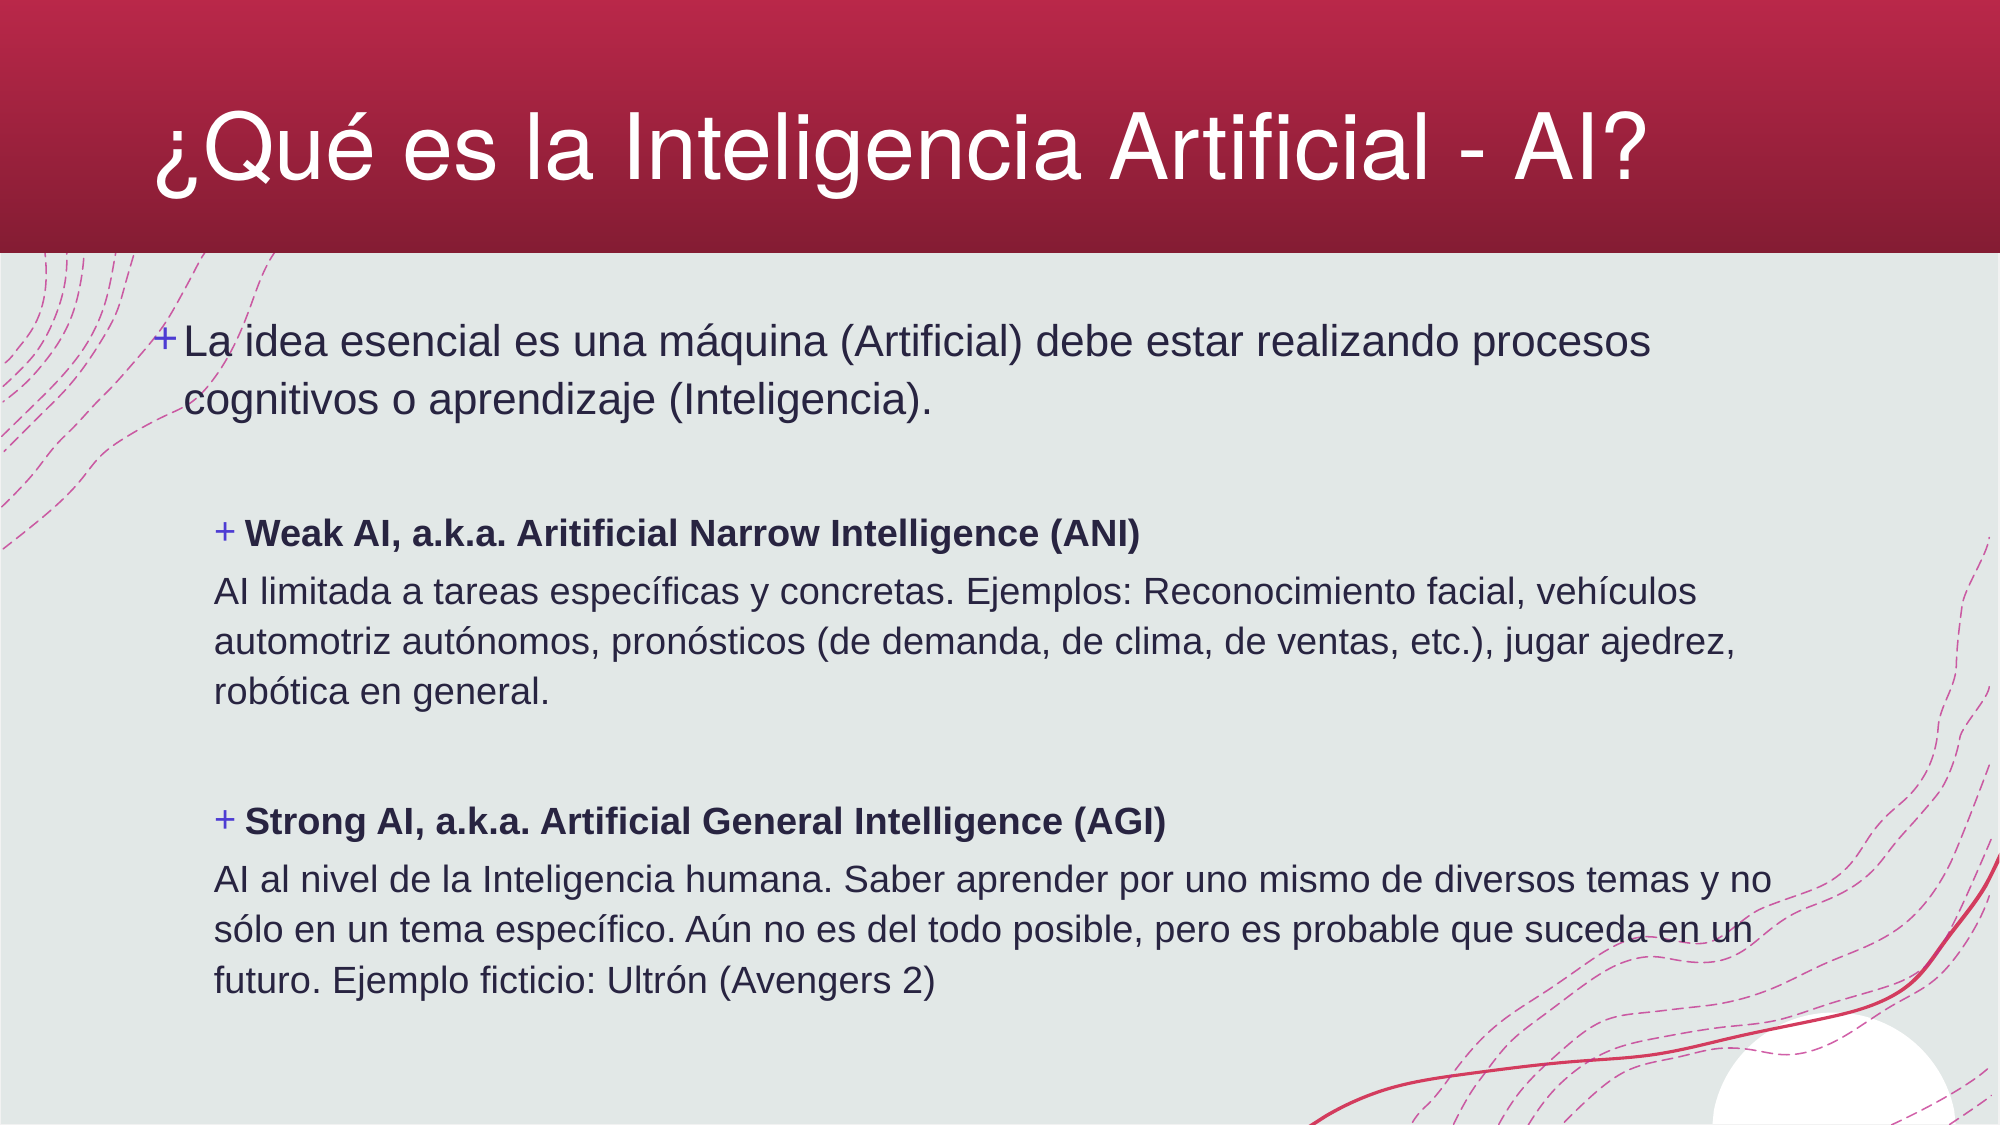

# ¿Qué es la Inteligencia Artificial - AI?
La idea esencial es una máquina (Artificial) debe estar realizando procesos cognitivos o aprendizaje (Inteligencia).

Weak AI, a.k.a. Aritificial Narrow Intelligence (ANI)
AI limitada a tareas específicas y concretas. Ejemplos: Reconocimiento facial, vehículos automotriz autónomos, pronósticos (de demanda, de clima, de ventas, etc.), jugar ajedrez, robótica en general.

Strong AI, a.k.a. Artificial General Intelligence (AGI)
AI al nivel de la Inteligencia humana. Saber aprender por uno mismo de diversos temas y no sólo en un tema específico. Aún no es del todo posible, pero es probable que suceda en un futuro. Ejemplo ficticio: Ultrón (Avengers 2)